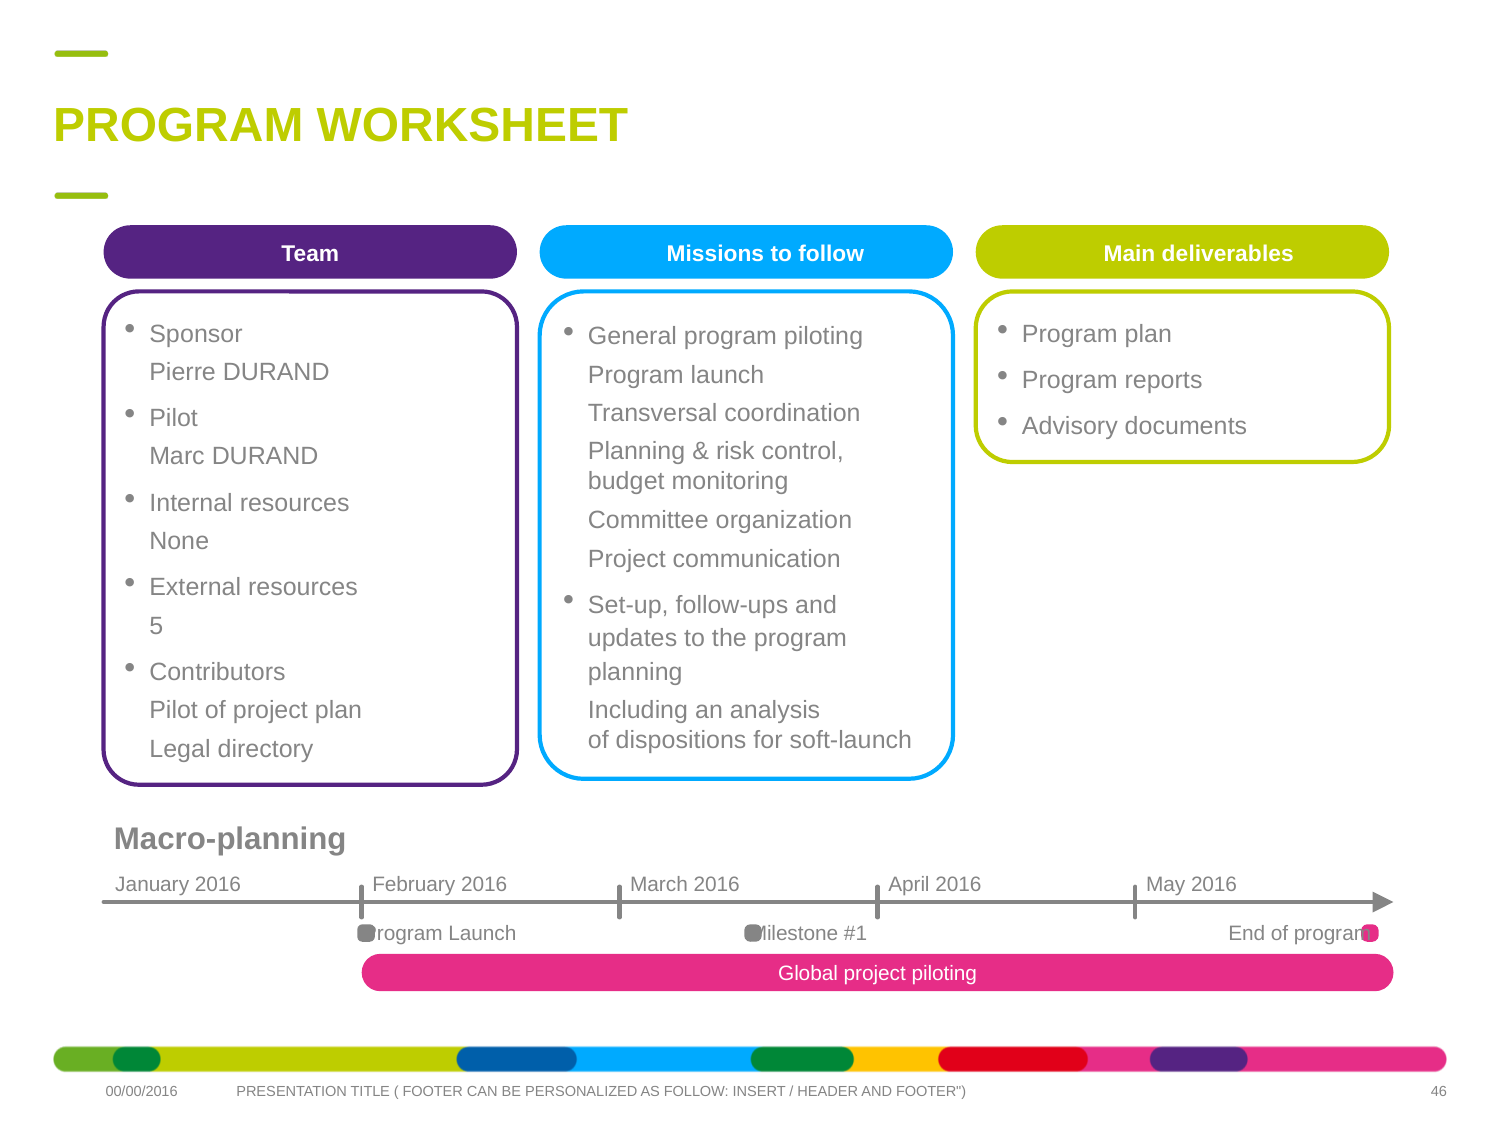

# PROGRAM WORKSHEET
Team
Missions to follow
Main deliverables
General program piloting
Program launch
Transversal coordination
Planning & risk control,
budget monitoring
Committee organization
Project communication
Set-up, follow-ups and updates to the program planning
Including an analysis
of dispositions for soft-launch
Program plan
Program reports
Advisory documents
Sponsor
Pierre DURAND
Pilot
Marc DURAND
Internal resources
None
External resources
5
Contributors
Pilot of project plan
Legal directory
Macro-planning
January 2016
February 2016
March 2016
April 2016
May 2016
Milestone #1
Program Launch
End of program
Global project piloting
46
00/00/2016
PRESENTATION TITLE ( FOOTER CAN BE PERSONALIZED AS FOLLOW: INSERT / HEADER AND FOOTER")